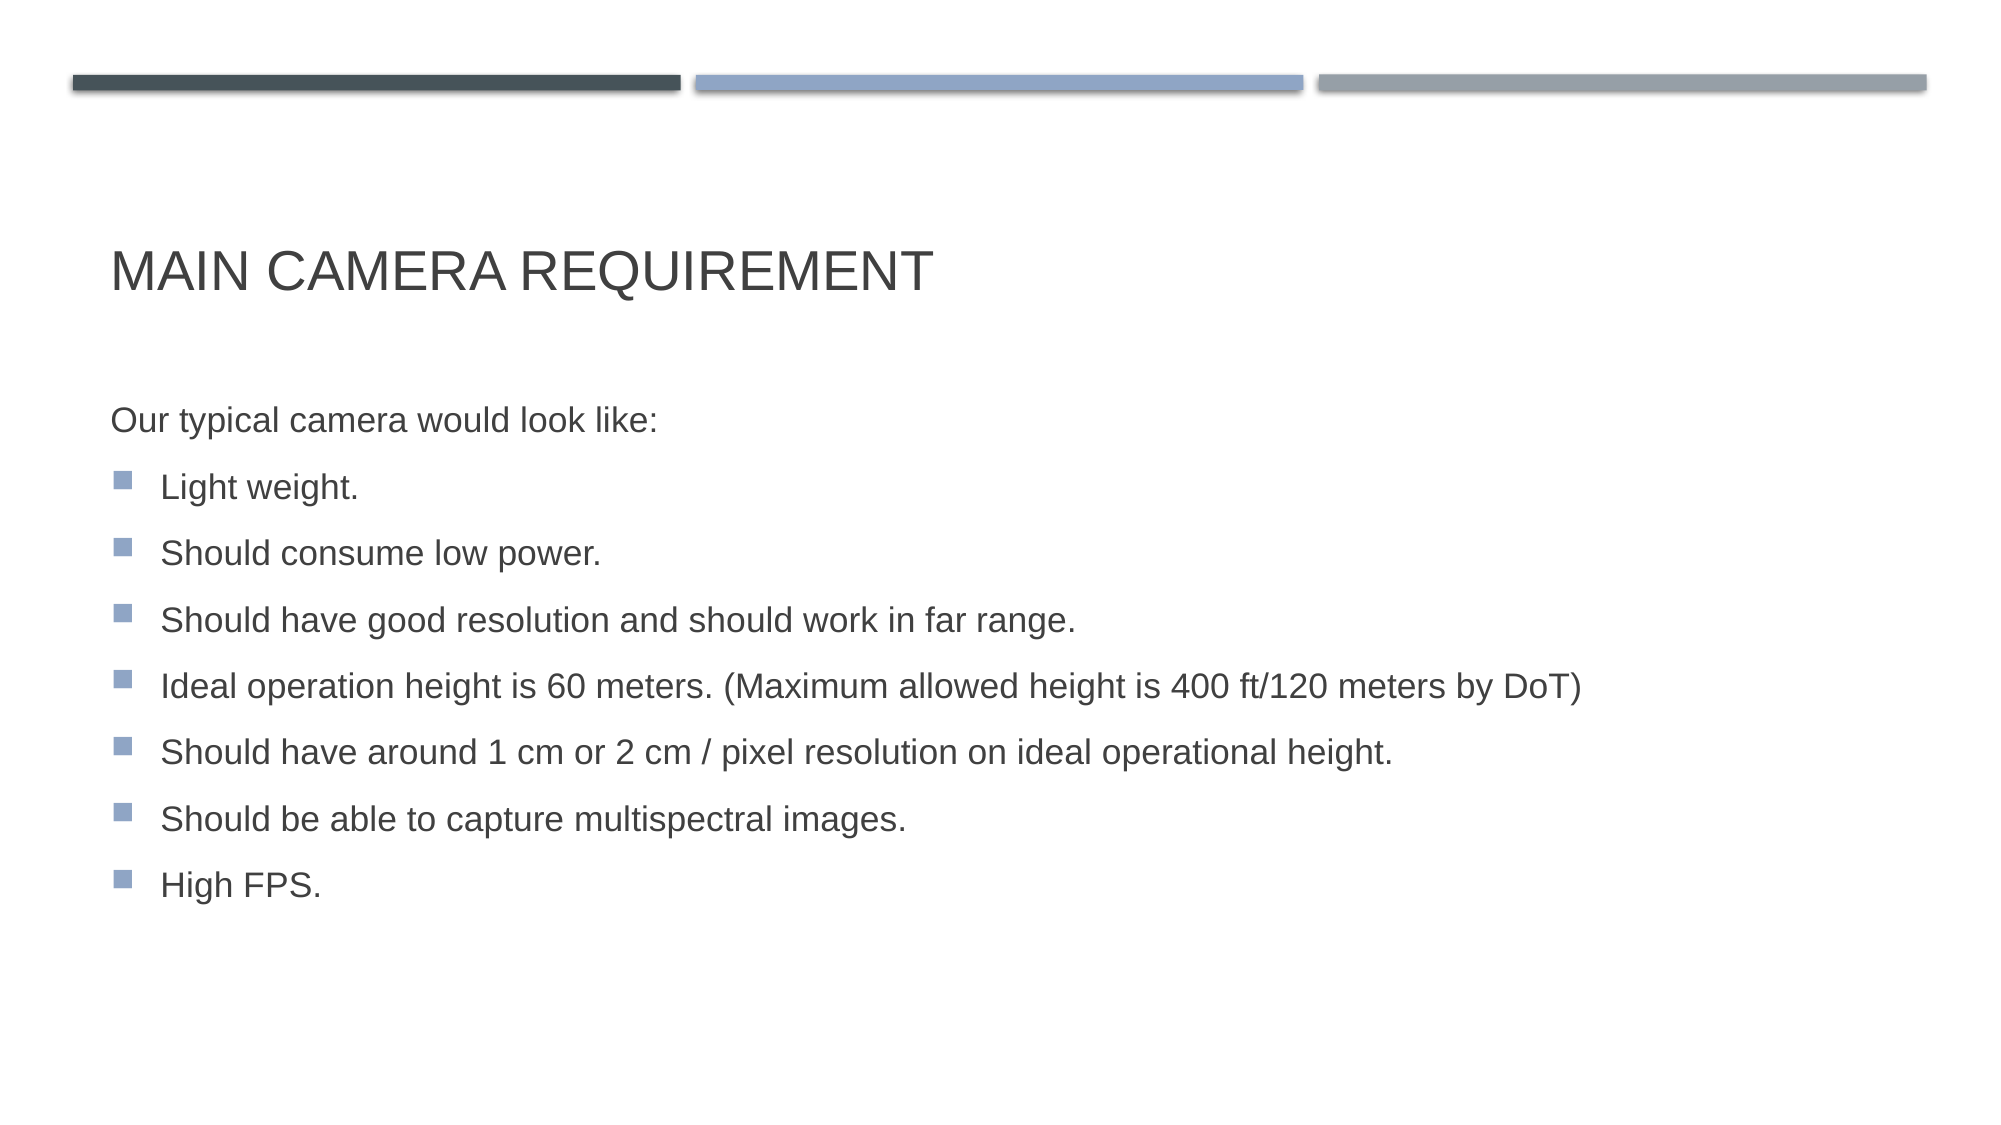

# Main camera requirement
Our typical camera would look like:
Light weight.
Should consume low power.
Should have good resolution and should work in far range.
Ideal operation height is 60 meters. (Maximum allowed height is 400 ft/120 meters by DoT)
Should have around 1 cm or 2 cm / pixel resolution on ideal operational height.
Should be able to capture multispectral images.
High FPS.